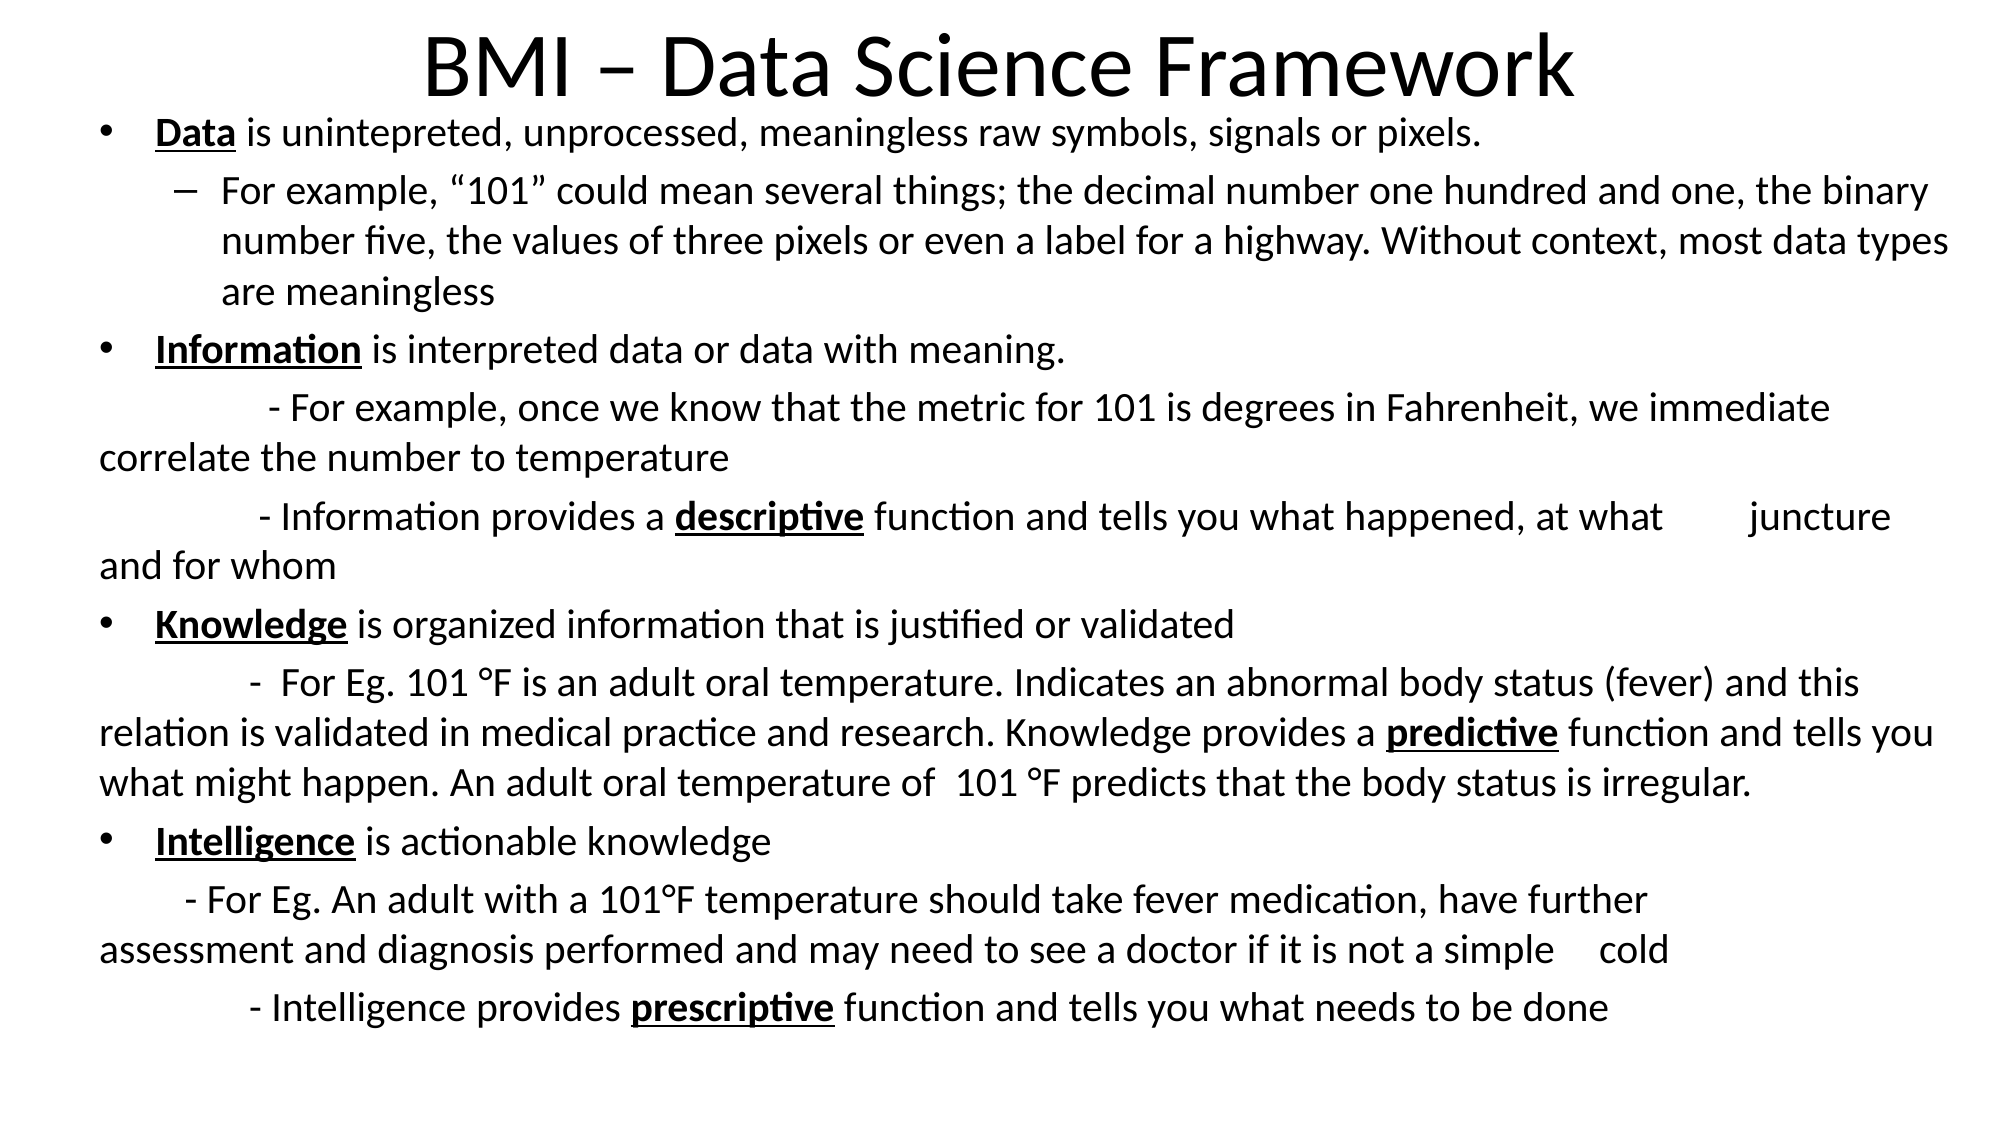

# BMI – Data Science Framework
Data is unintepreted, unprocessed, meaningless raw symbols, signals or pixels.
For example, “101” could mean several things; the decimal number one hundred and one, the binary number five, the values of three pixels or even a label for a highway. Without context, most data types are meaningless
Information is interpreted data or data with meaning.
	  - For example, once we know that the metric for 101 is degrees in Fahrenheit, we immediate correlate the number to temperature
	 - Information provides a descriptive function and tells you what happened, at what 	juncture and for whom
Knowledge is organized information that is justified or validated
	-  For Eg. 101 °F is an adult oral temperature. Indicates an abnormal body status (fever) and this relation is validated in medical practice and research. Knowledge provides a predictive function and tells you what might happen. An adult oral temperature of  101 °F predicts that the body status is irregular.
Intelligence is actionable knowledge
         - For Eg. An adult with a 101°F temperature should take fever medication, have further            	assessment and diagnosis performed and may need to see a doctor if it is not a simple 	cold
	- Intelligence provides prescriptive function and tells you what needs to be done